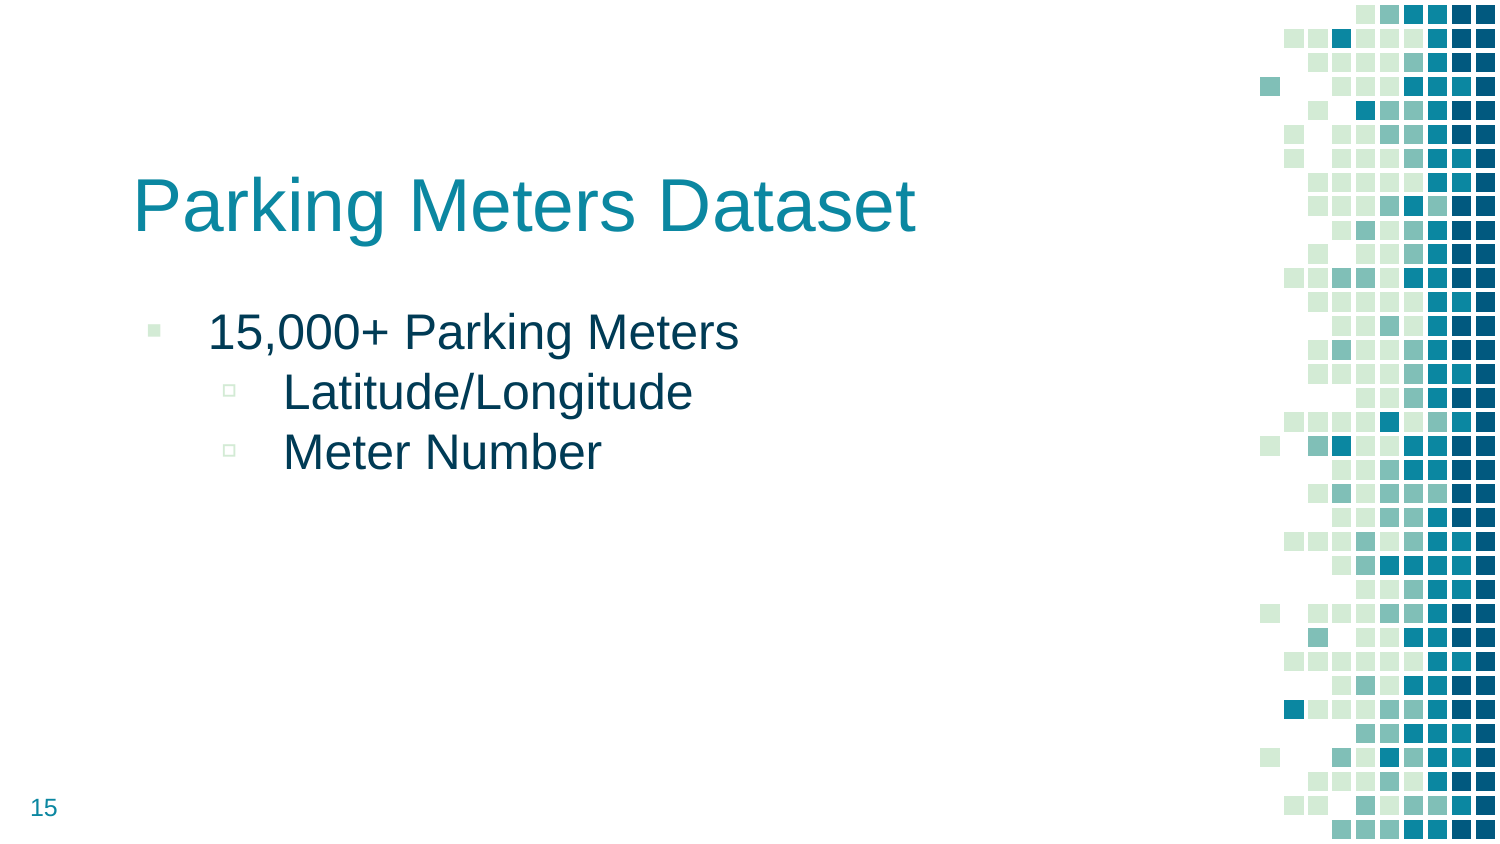

# Parking Meters Dataset
15,000+ Parking Meters
Latitude/Longitude
Meter Number
15